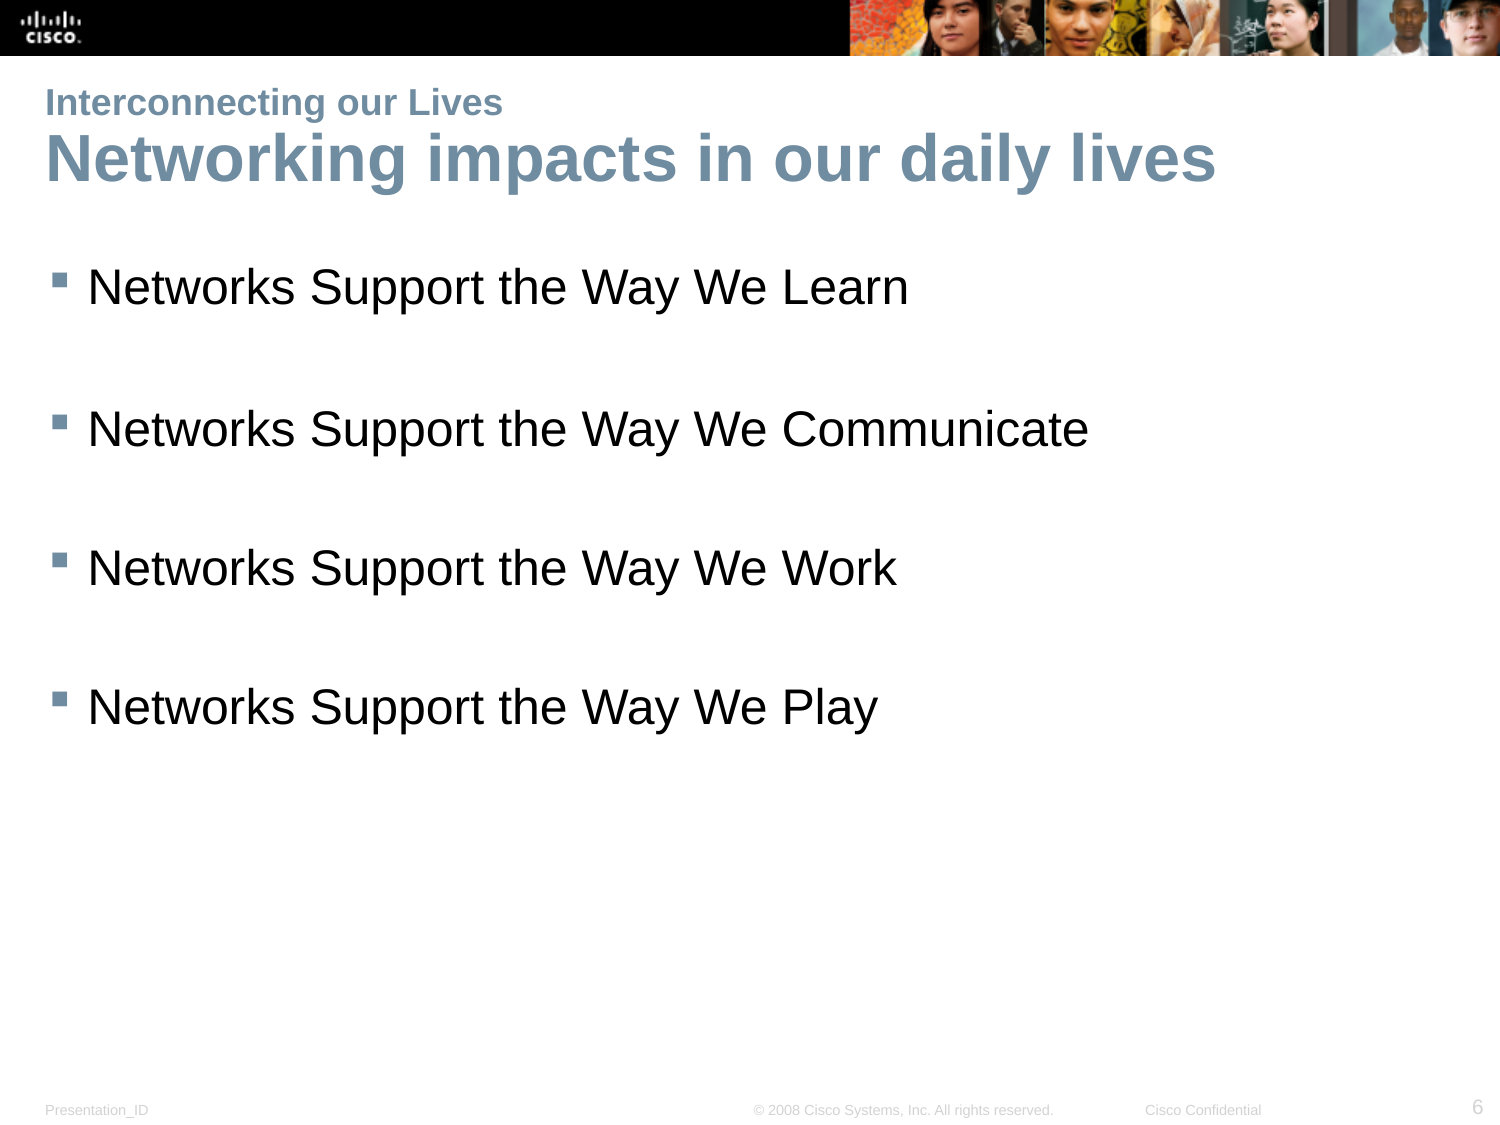

# Interconnecting our Lives Networking impacts in our daily lives
Networks Support the Way We Learn
Networks Support the Way We Communicate
Networks Support the Way We Work
Networks Support the Way We Play